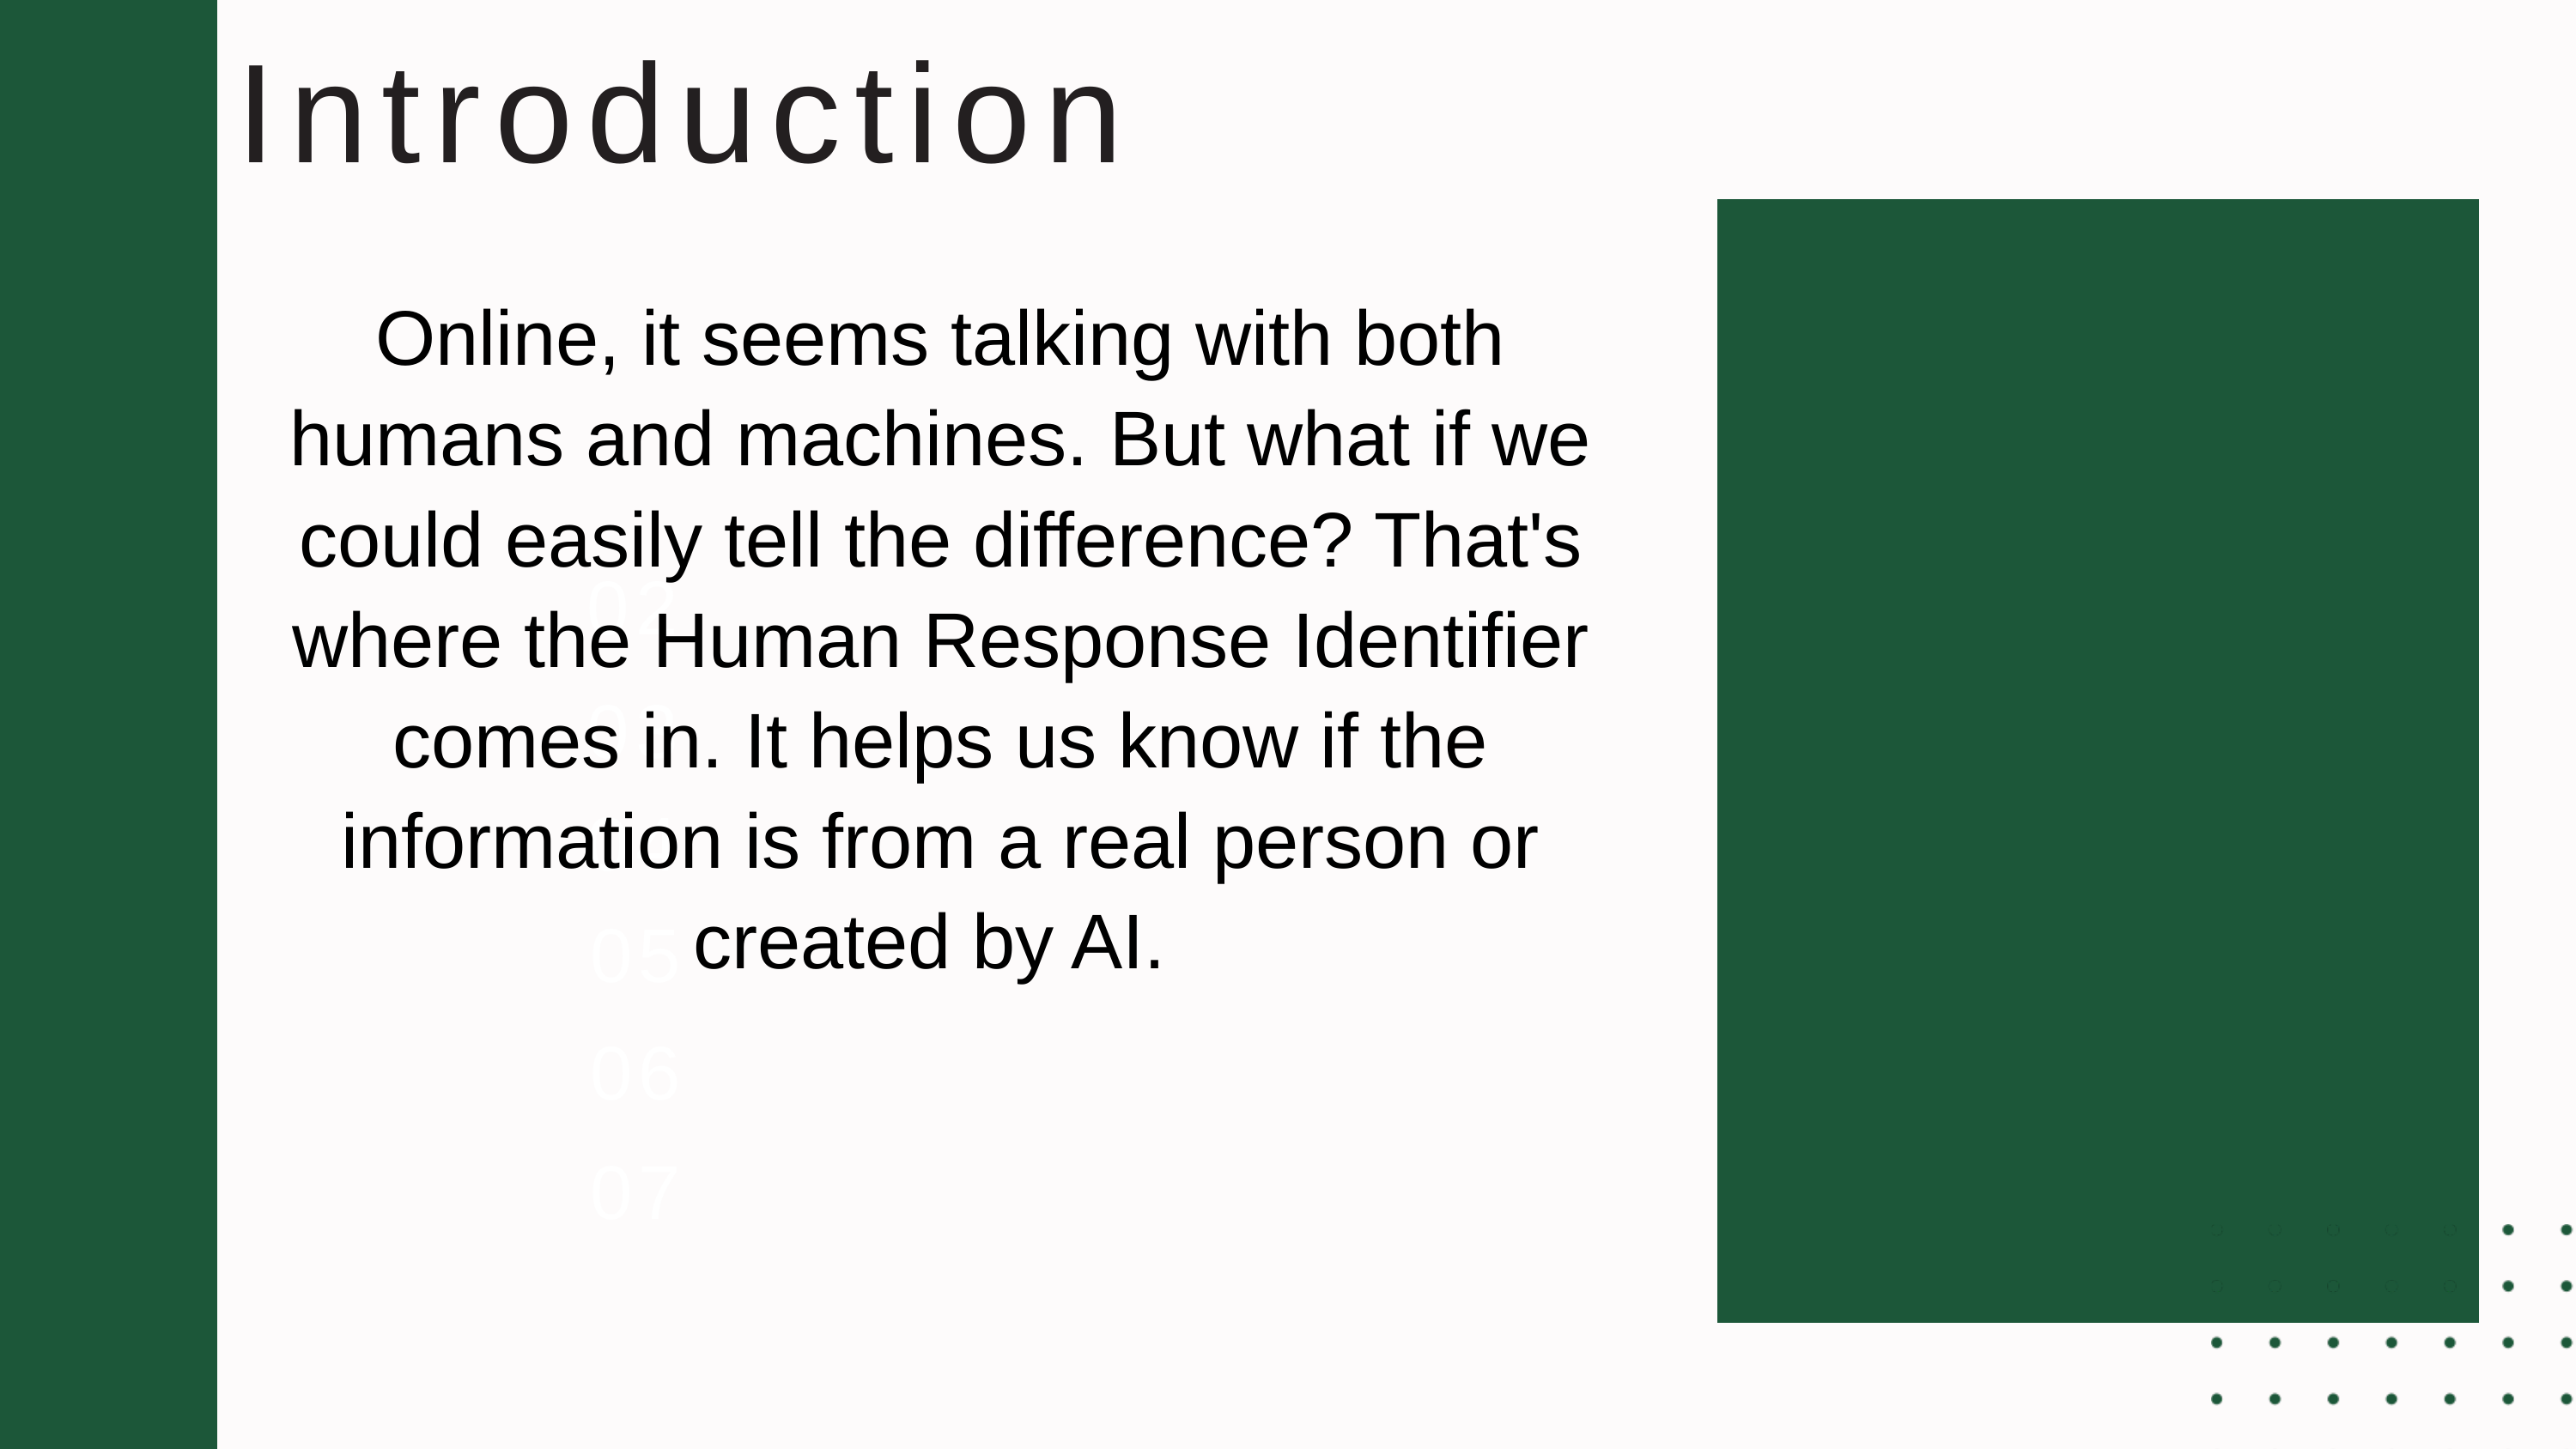

Introduction

Online, it seems talking with both humans and machines. But what if we could easily tell the difference? That's where the Human Response Identifier comes in. It helps us know if the information is from a real person or created by AI.
02
03
04
05
06
07